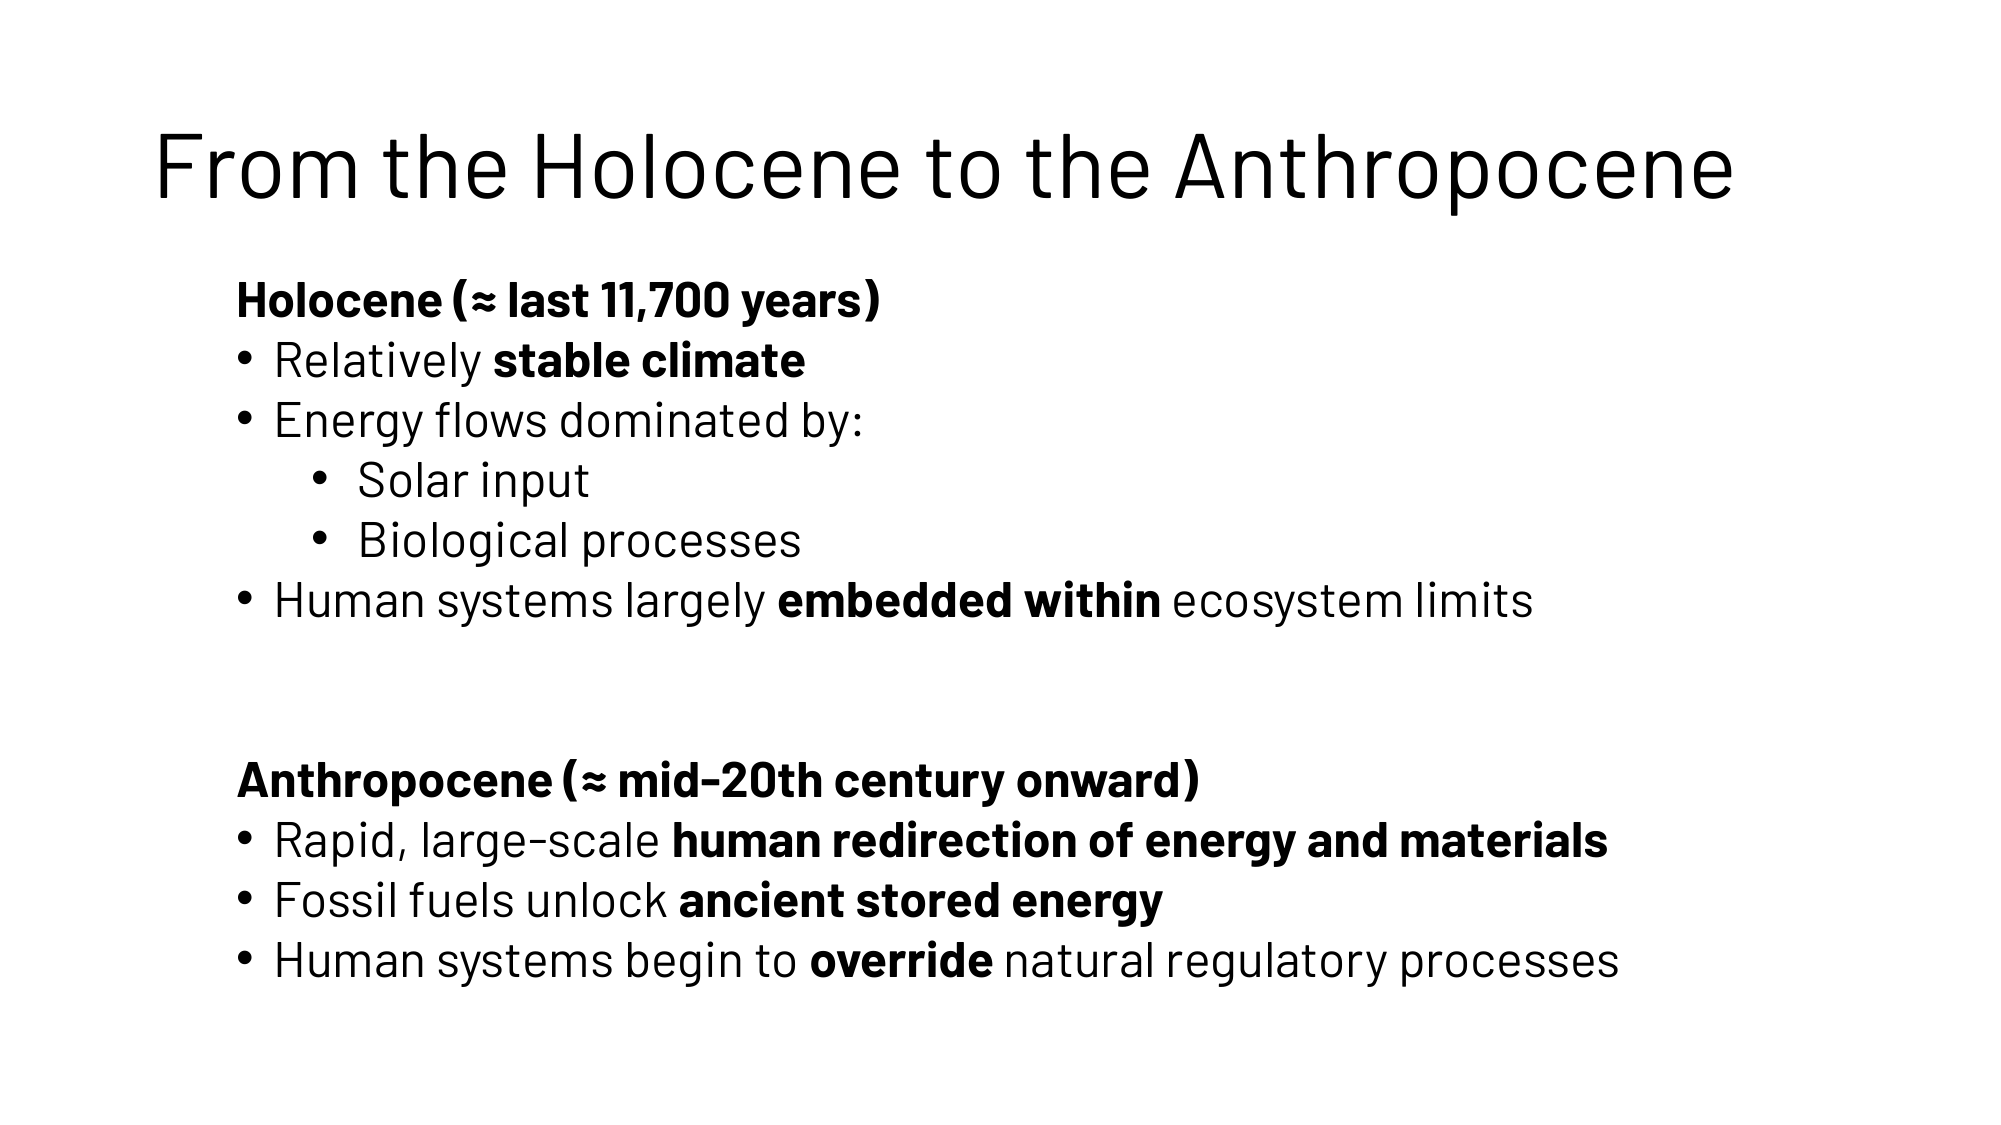

# From the Holocene to the Anthropocene
Holocene (≈ last 11,700 years)
  Relatively stable climate
  Energy flows dominated by:
Solar input
Biological processes
  Human systems largely embedded within ecosystem limits

Anthropocene (≈ mid-20th century onward)
  Rapid, large-scale human redirection of energy and materials
  Fossil fuels unlock ancient stored energy
  Human systems begin to override natural regulatory processes